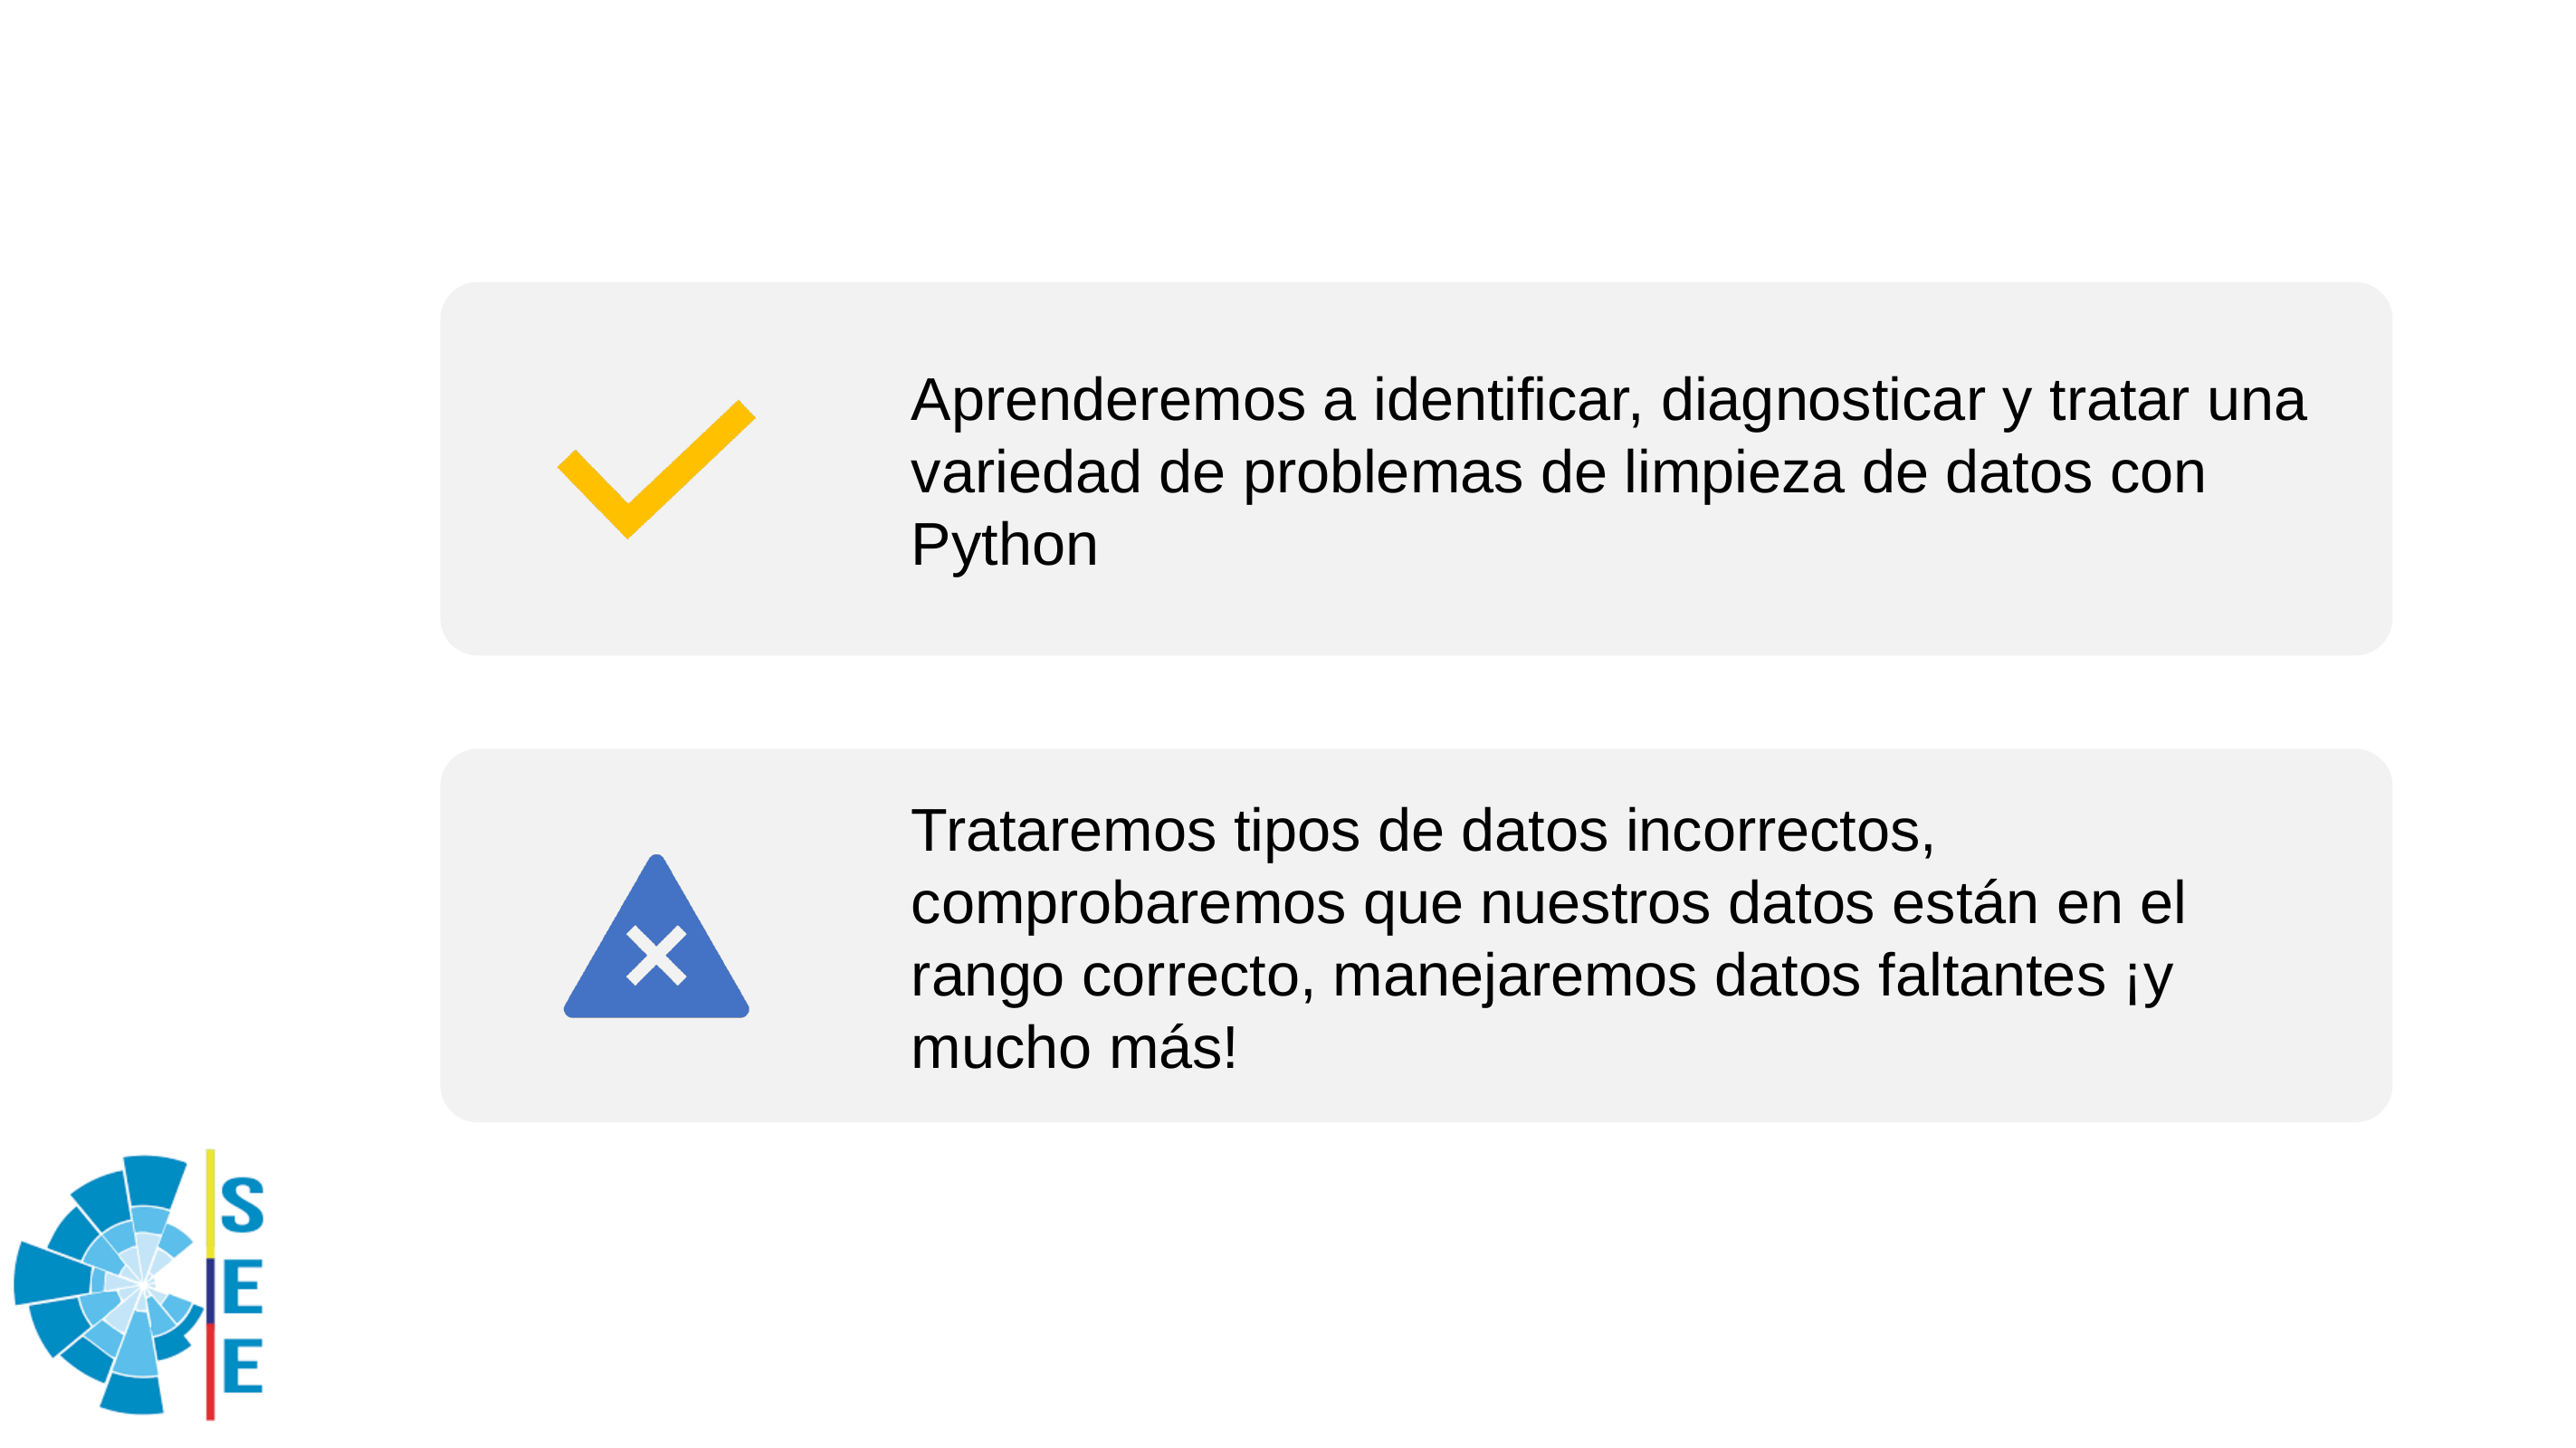

Aprenderemos a identificar, diagnosticar y tratar una variedad de problemas de limpieza de datos con Python
Trataremos tipos de datos incorrectos, comprobaremos que nuestros datos están en el rango correcto, manejaremos datos faltantes ¡y mucho más!